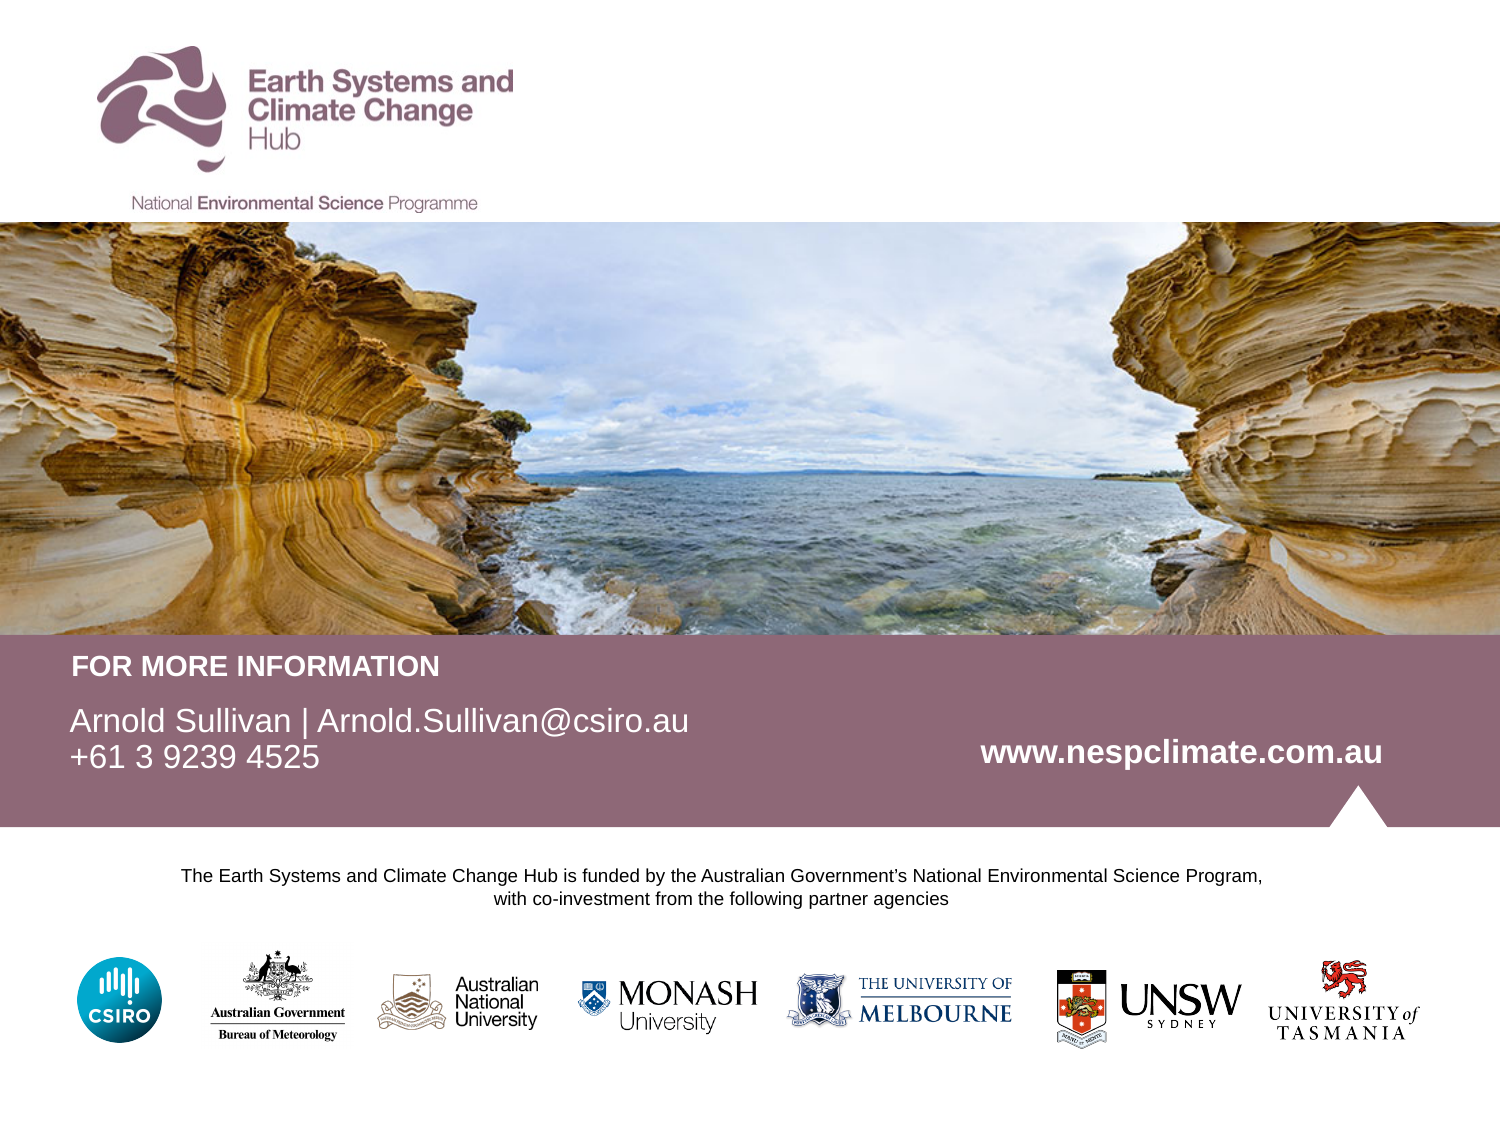

# Arnold Sullivan | Arnold.Sullivan@csiro.au +61 3 9239 4525